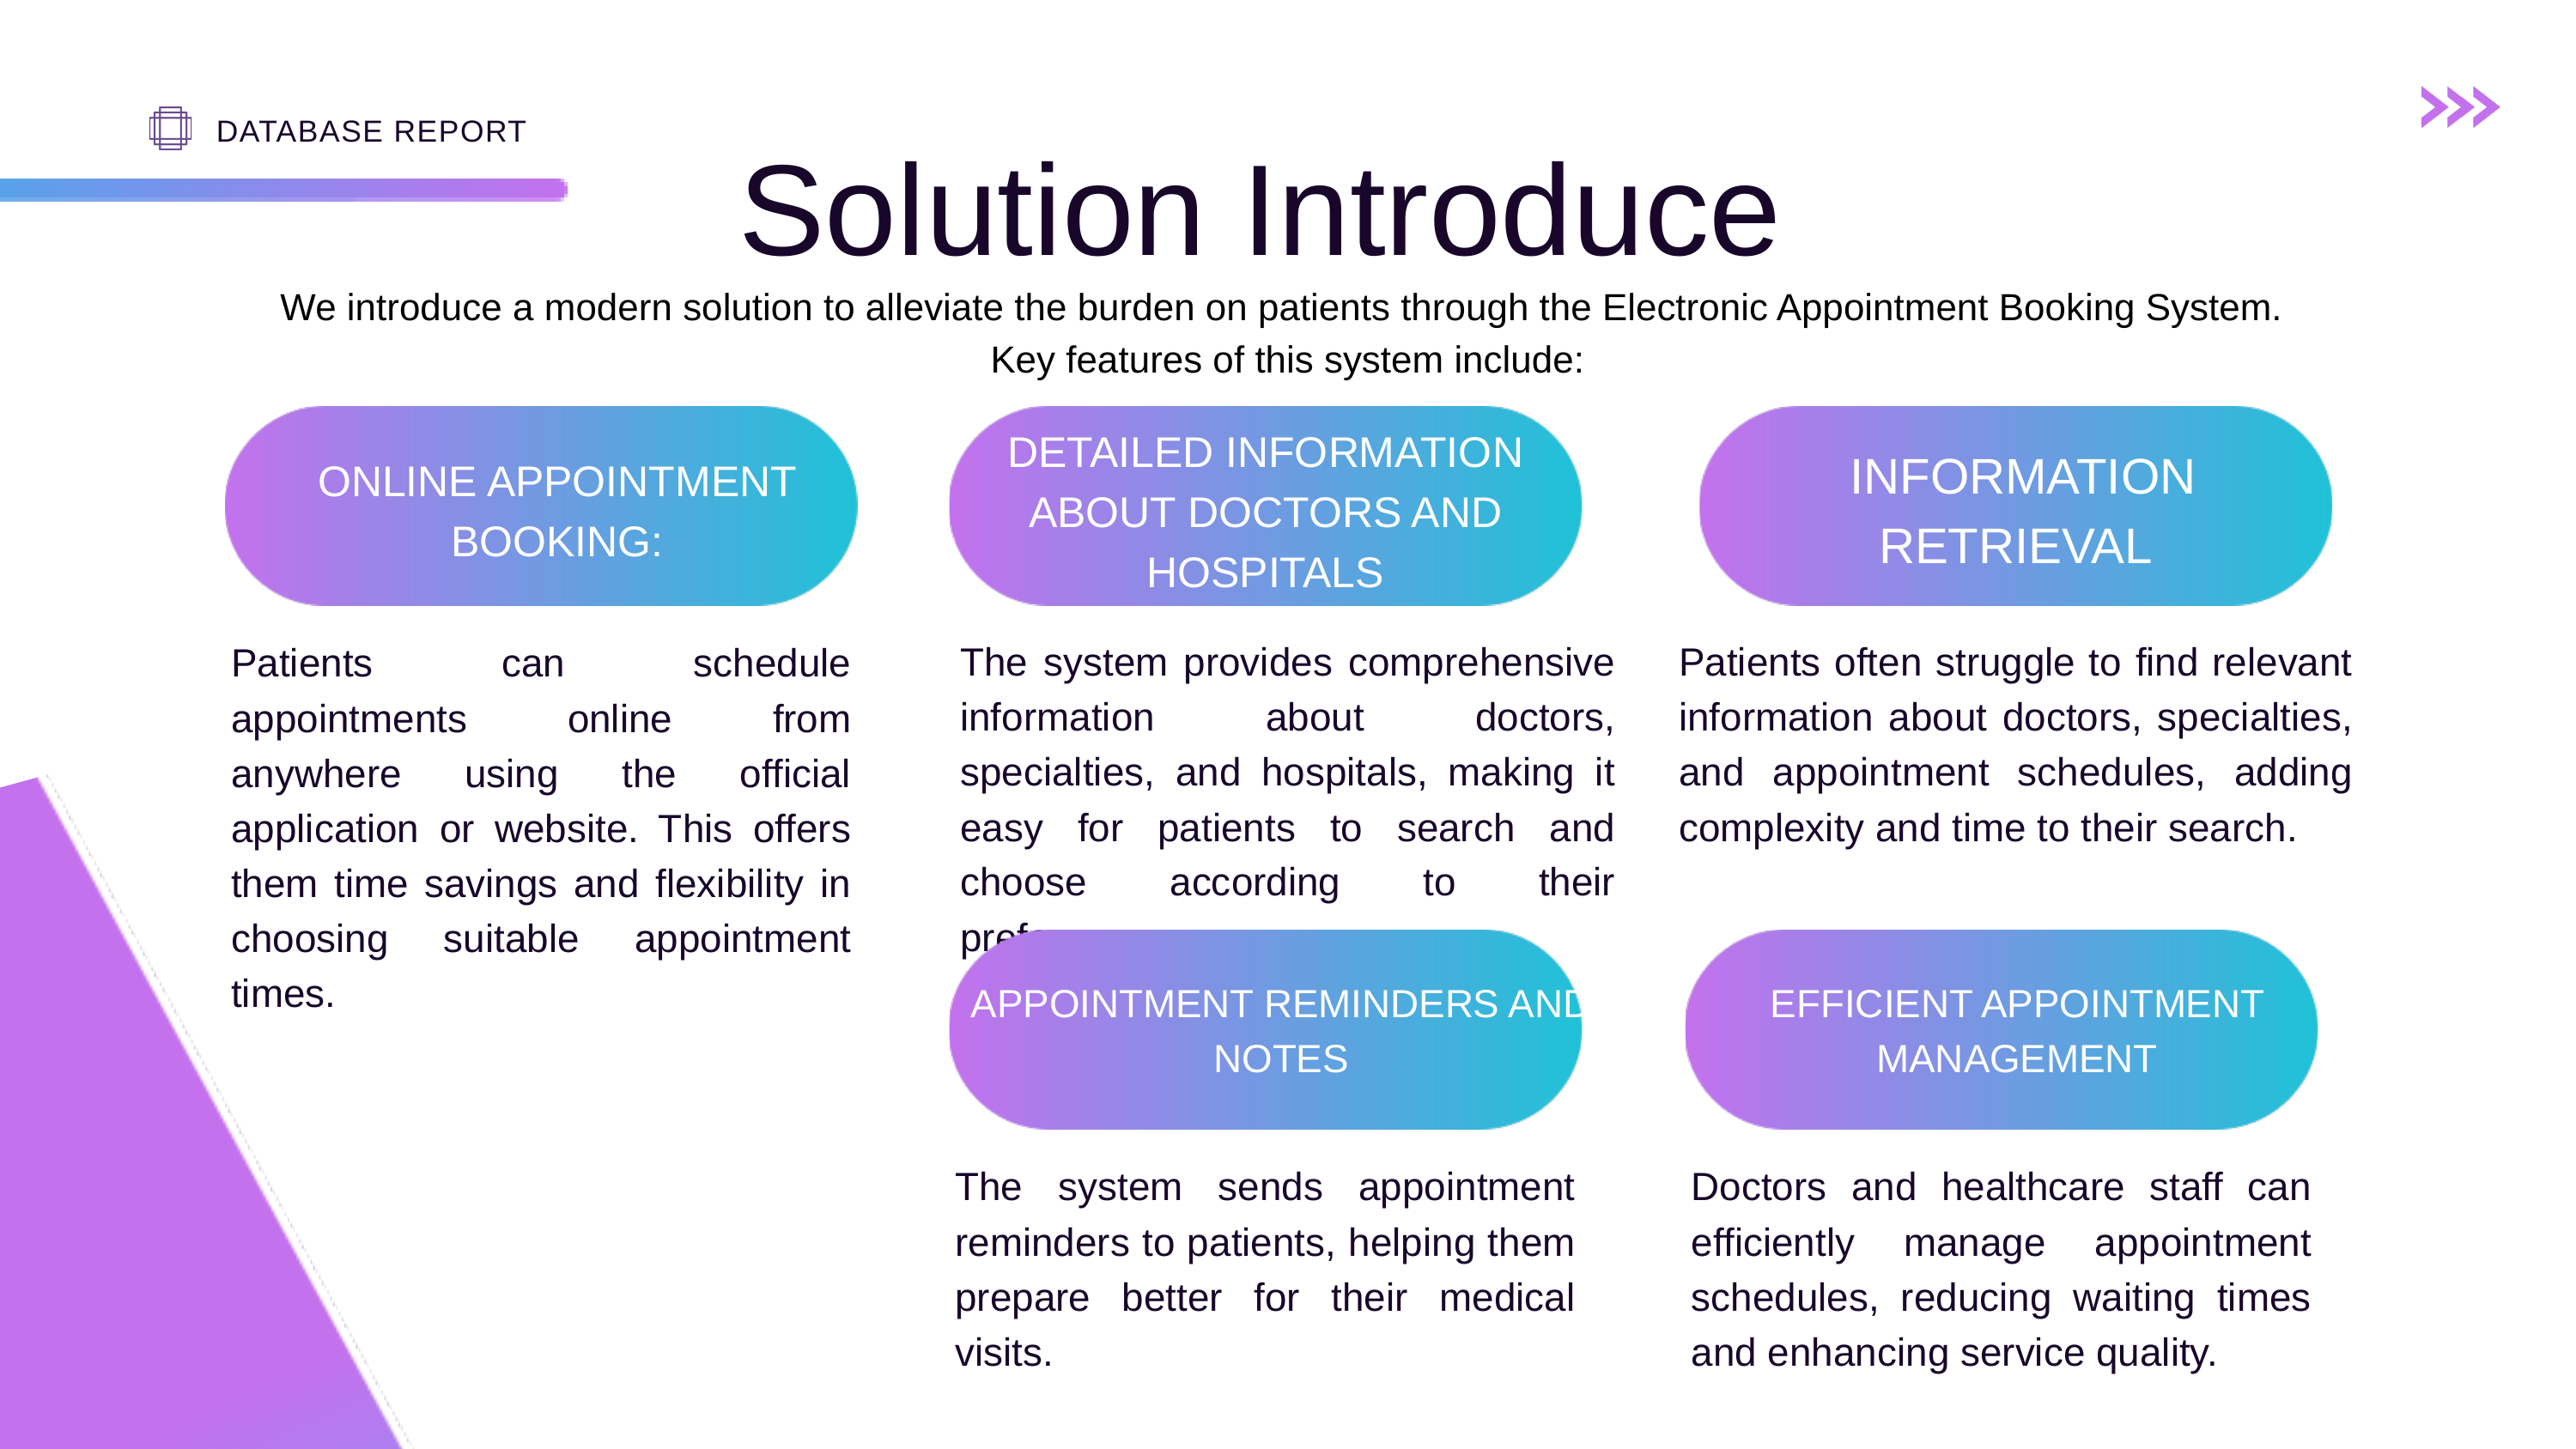

DATABASE REPORT
Solution Introduce

We introduce a modern solution to alleviate the burden on patients through the Electronic Appointment Booking System.
Key features of this system include:

ONLINE APPOINTMENT BOOKING:
Patients can schedule appointments online from anywhere using the official application or website. This offers them time savings and flexibility in choosing suitable appointment times.

DETAILED INFORMATION ABOUT DOCTORS AND HOSPITALS
The system provides comprehensive information about doctors, specialties, and hospitals, making it easy for patients to search and choose according to their preferences.

 INFORMATION RETRIEVAL
Patients often struggle to find relevant information about doctors, specialties, and appointment schedules, adding complexity and time to their search.

APPOINTMENT REMINDERS AND NOTES
The system sends appointment reminders to patients, helping them prepare better for their medical visits.

EFFICIENT APPOINTMENT MANAGEMENT
Doctors and healthcare staff can efficiently manage appointment schedules, reducing waiting times and enhancing service quality.